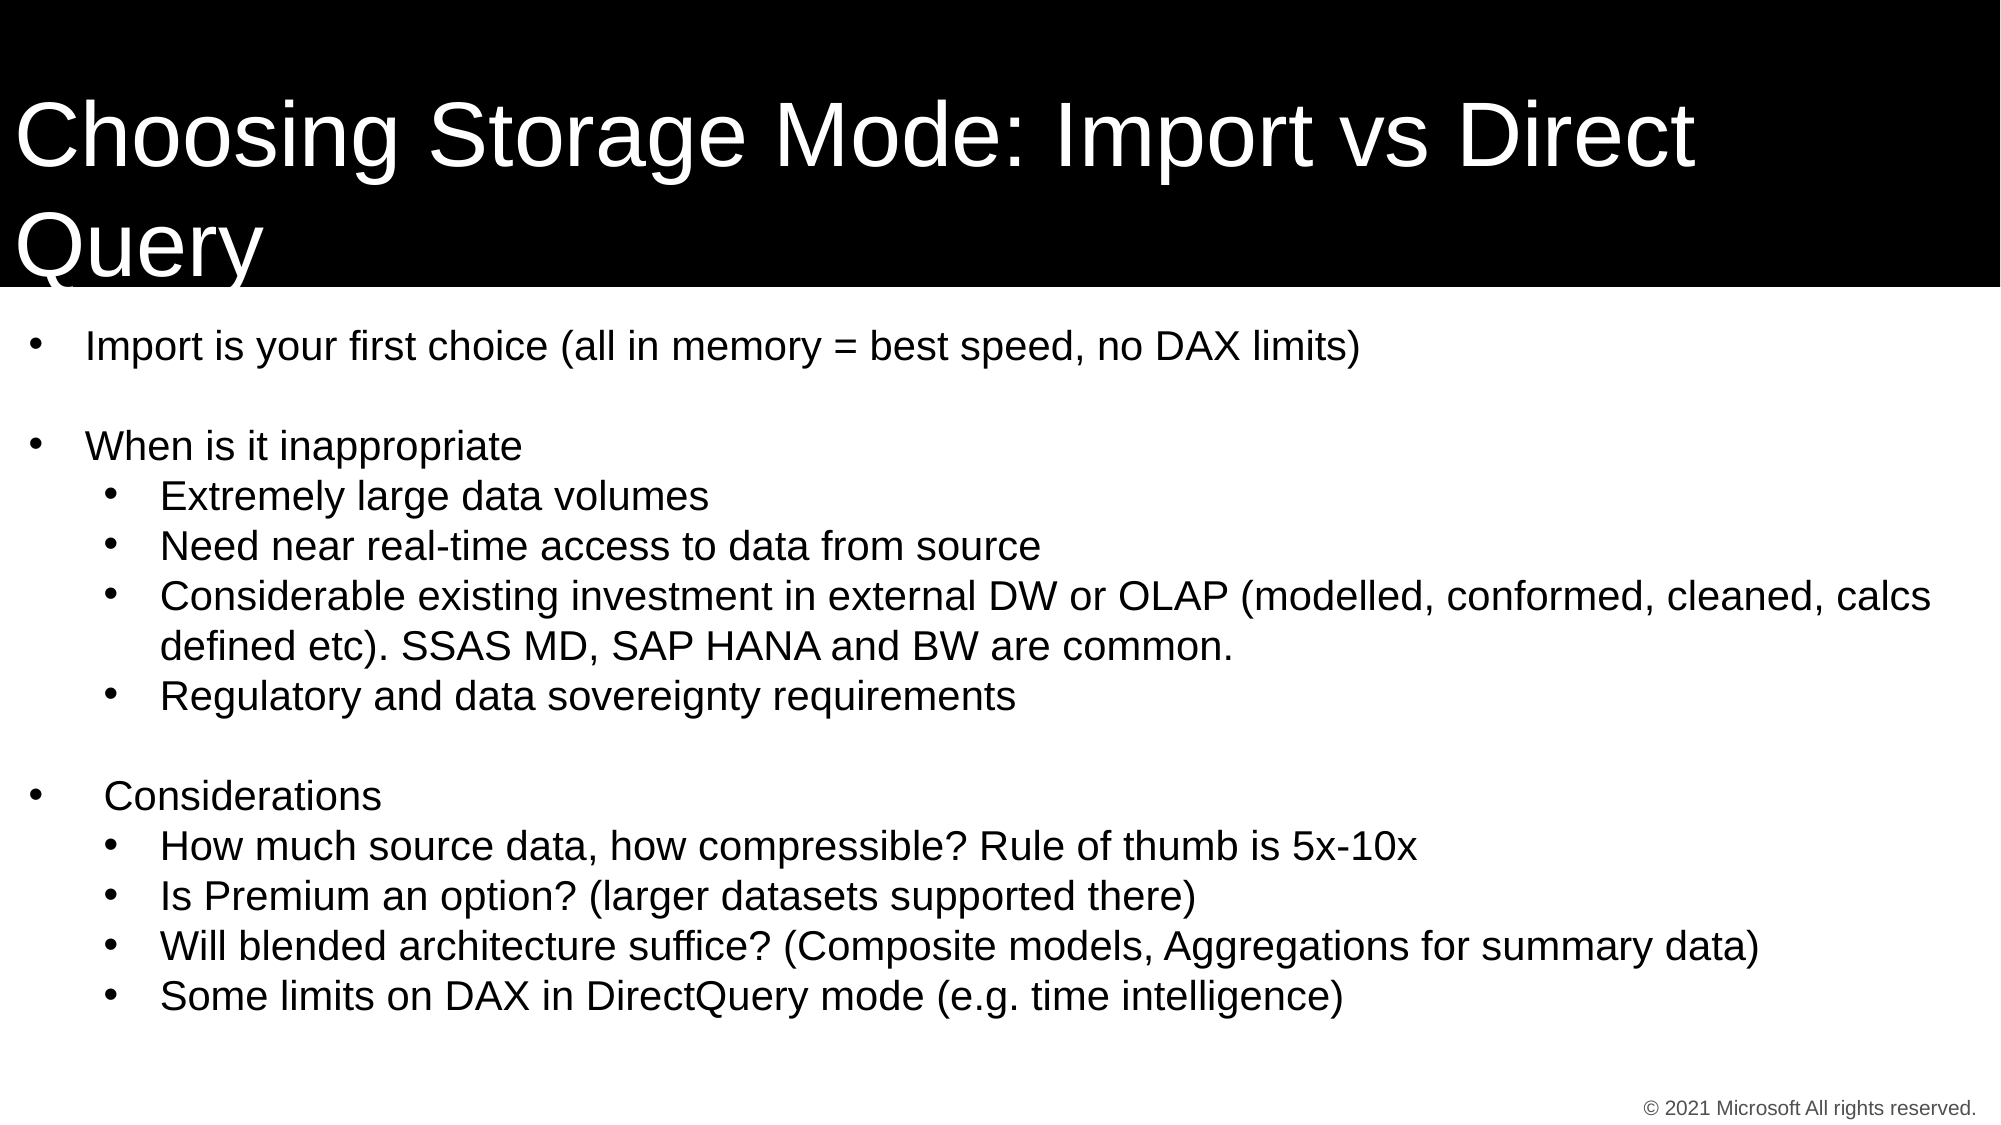

Choosing Storage Mode: Import vs Direct Query

Import is your first choice (all in memory = best speed, no DAX limits)

When is it inappropriate
Extremely large data volumes
Need near real-time access to data from source
Considerable existing investment in external DW or OLAP (modelled, conformed, cleaned, calcs defined etc). SSAS MD, SAP HANA and BW are common.
Regulatory and data sovereignty requirements

Considerations
How much source data, how compressible? Rule of thumb is 5x-10x
Is Premium an option? (larger datasets supported there)
Will blended architecture suffice? (Composite models, Aggregations for summary data)
Some limits on DAX in DirectQuery mode (e.g. time intelligence)

© 2021 Microsoft All rights reserved.